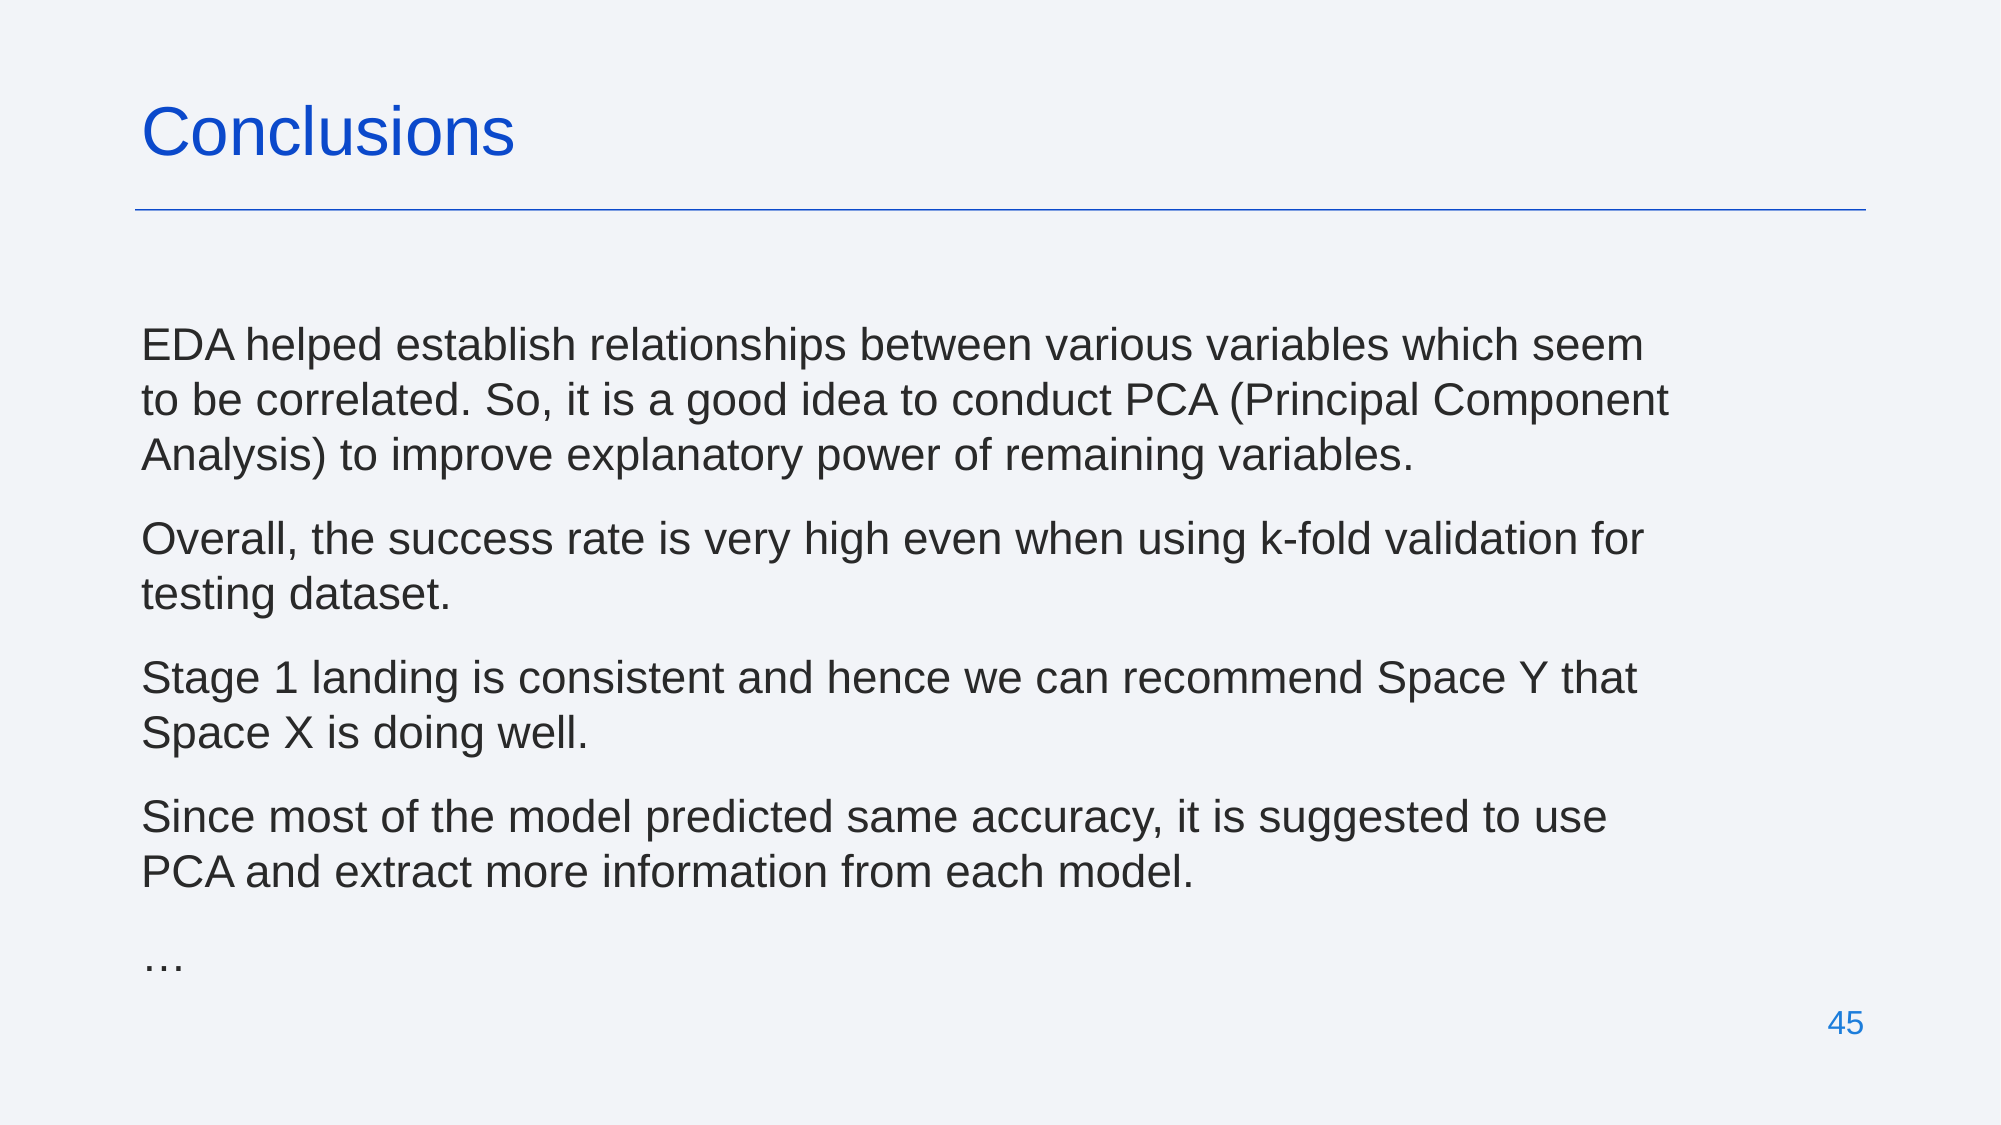

Conclusions
EDA helped establish relationships between various variables which seem to be correlated. So, it is a good idea to conduct PCA (Principal Component Analysis) to improve explanatory power of remaining variables.
Overall, the success rate is very high even when using k-fold validation for testing dataset.
Stage 1 landing is consistent and hence we can recommend Space Y that Space X is doing well.
Since most of the model predicted same accuracy, it is suggested to use PCA and extract more information from each model.
…
45